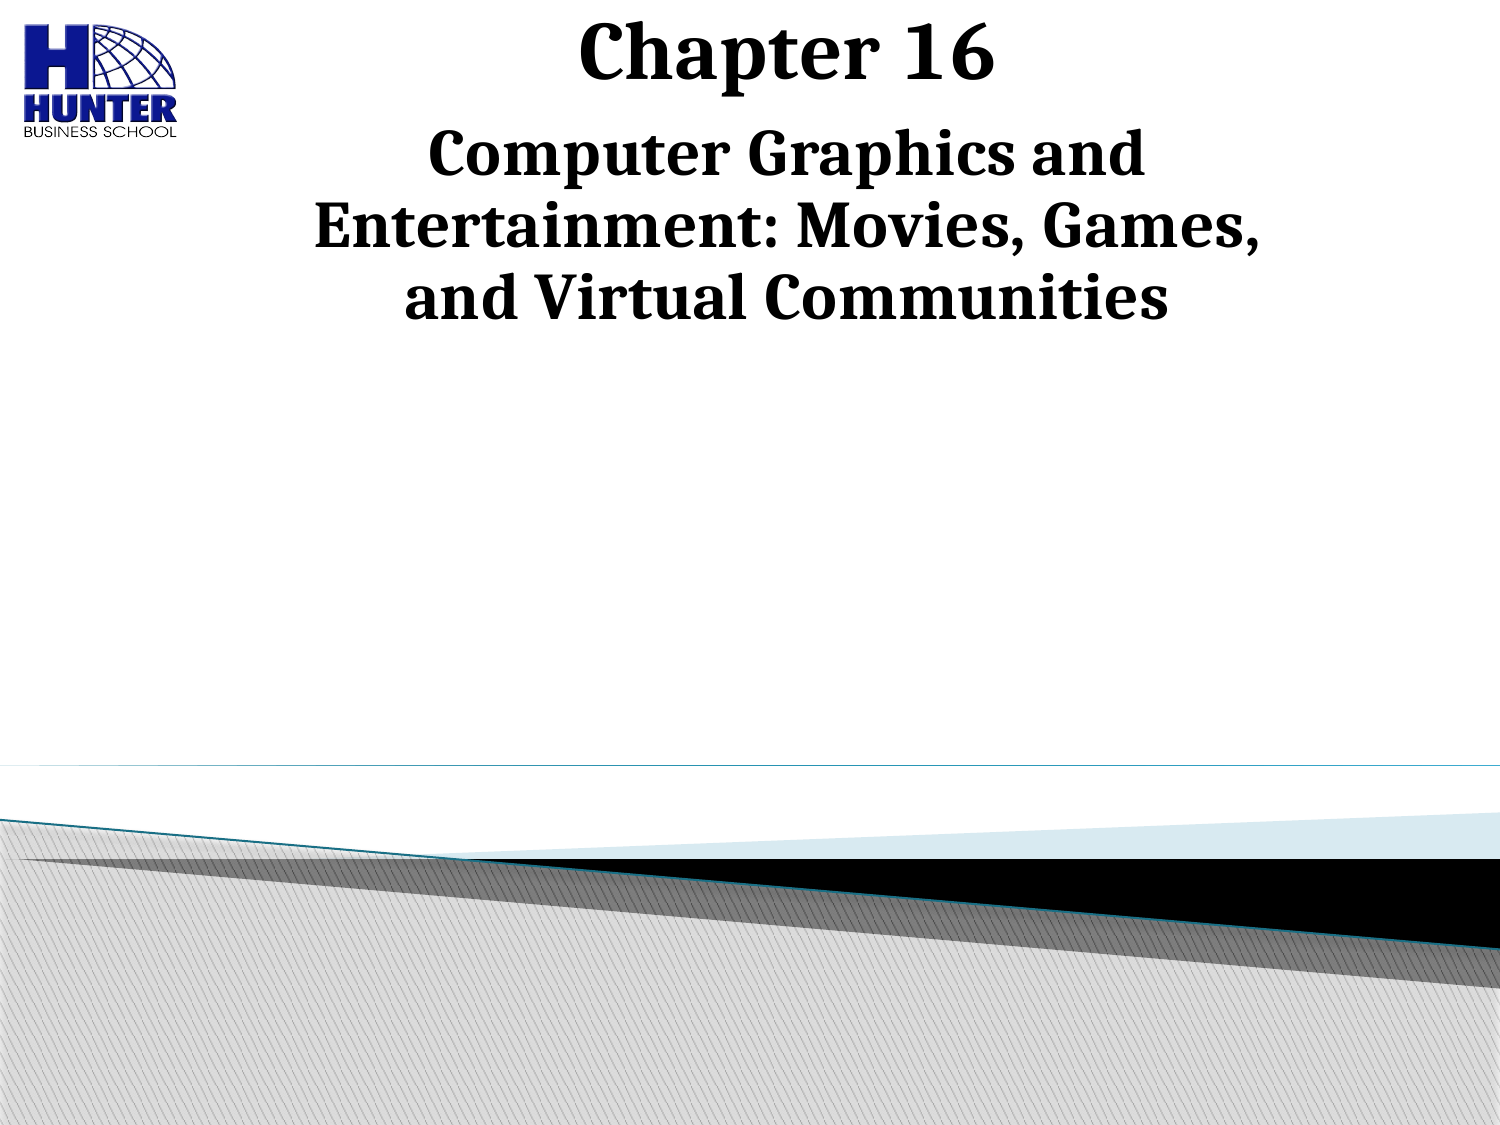

Chapter 16
Computer Graphics and Entertainment: Movies, Games, and Virtual Communities